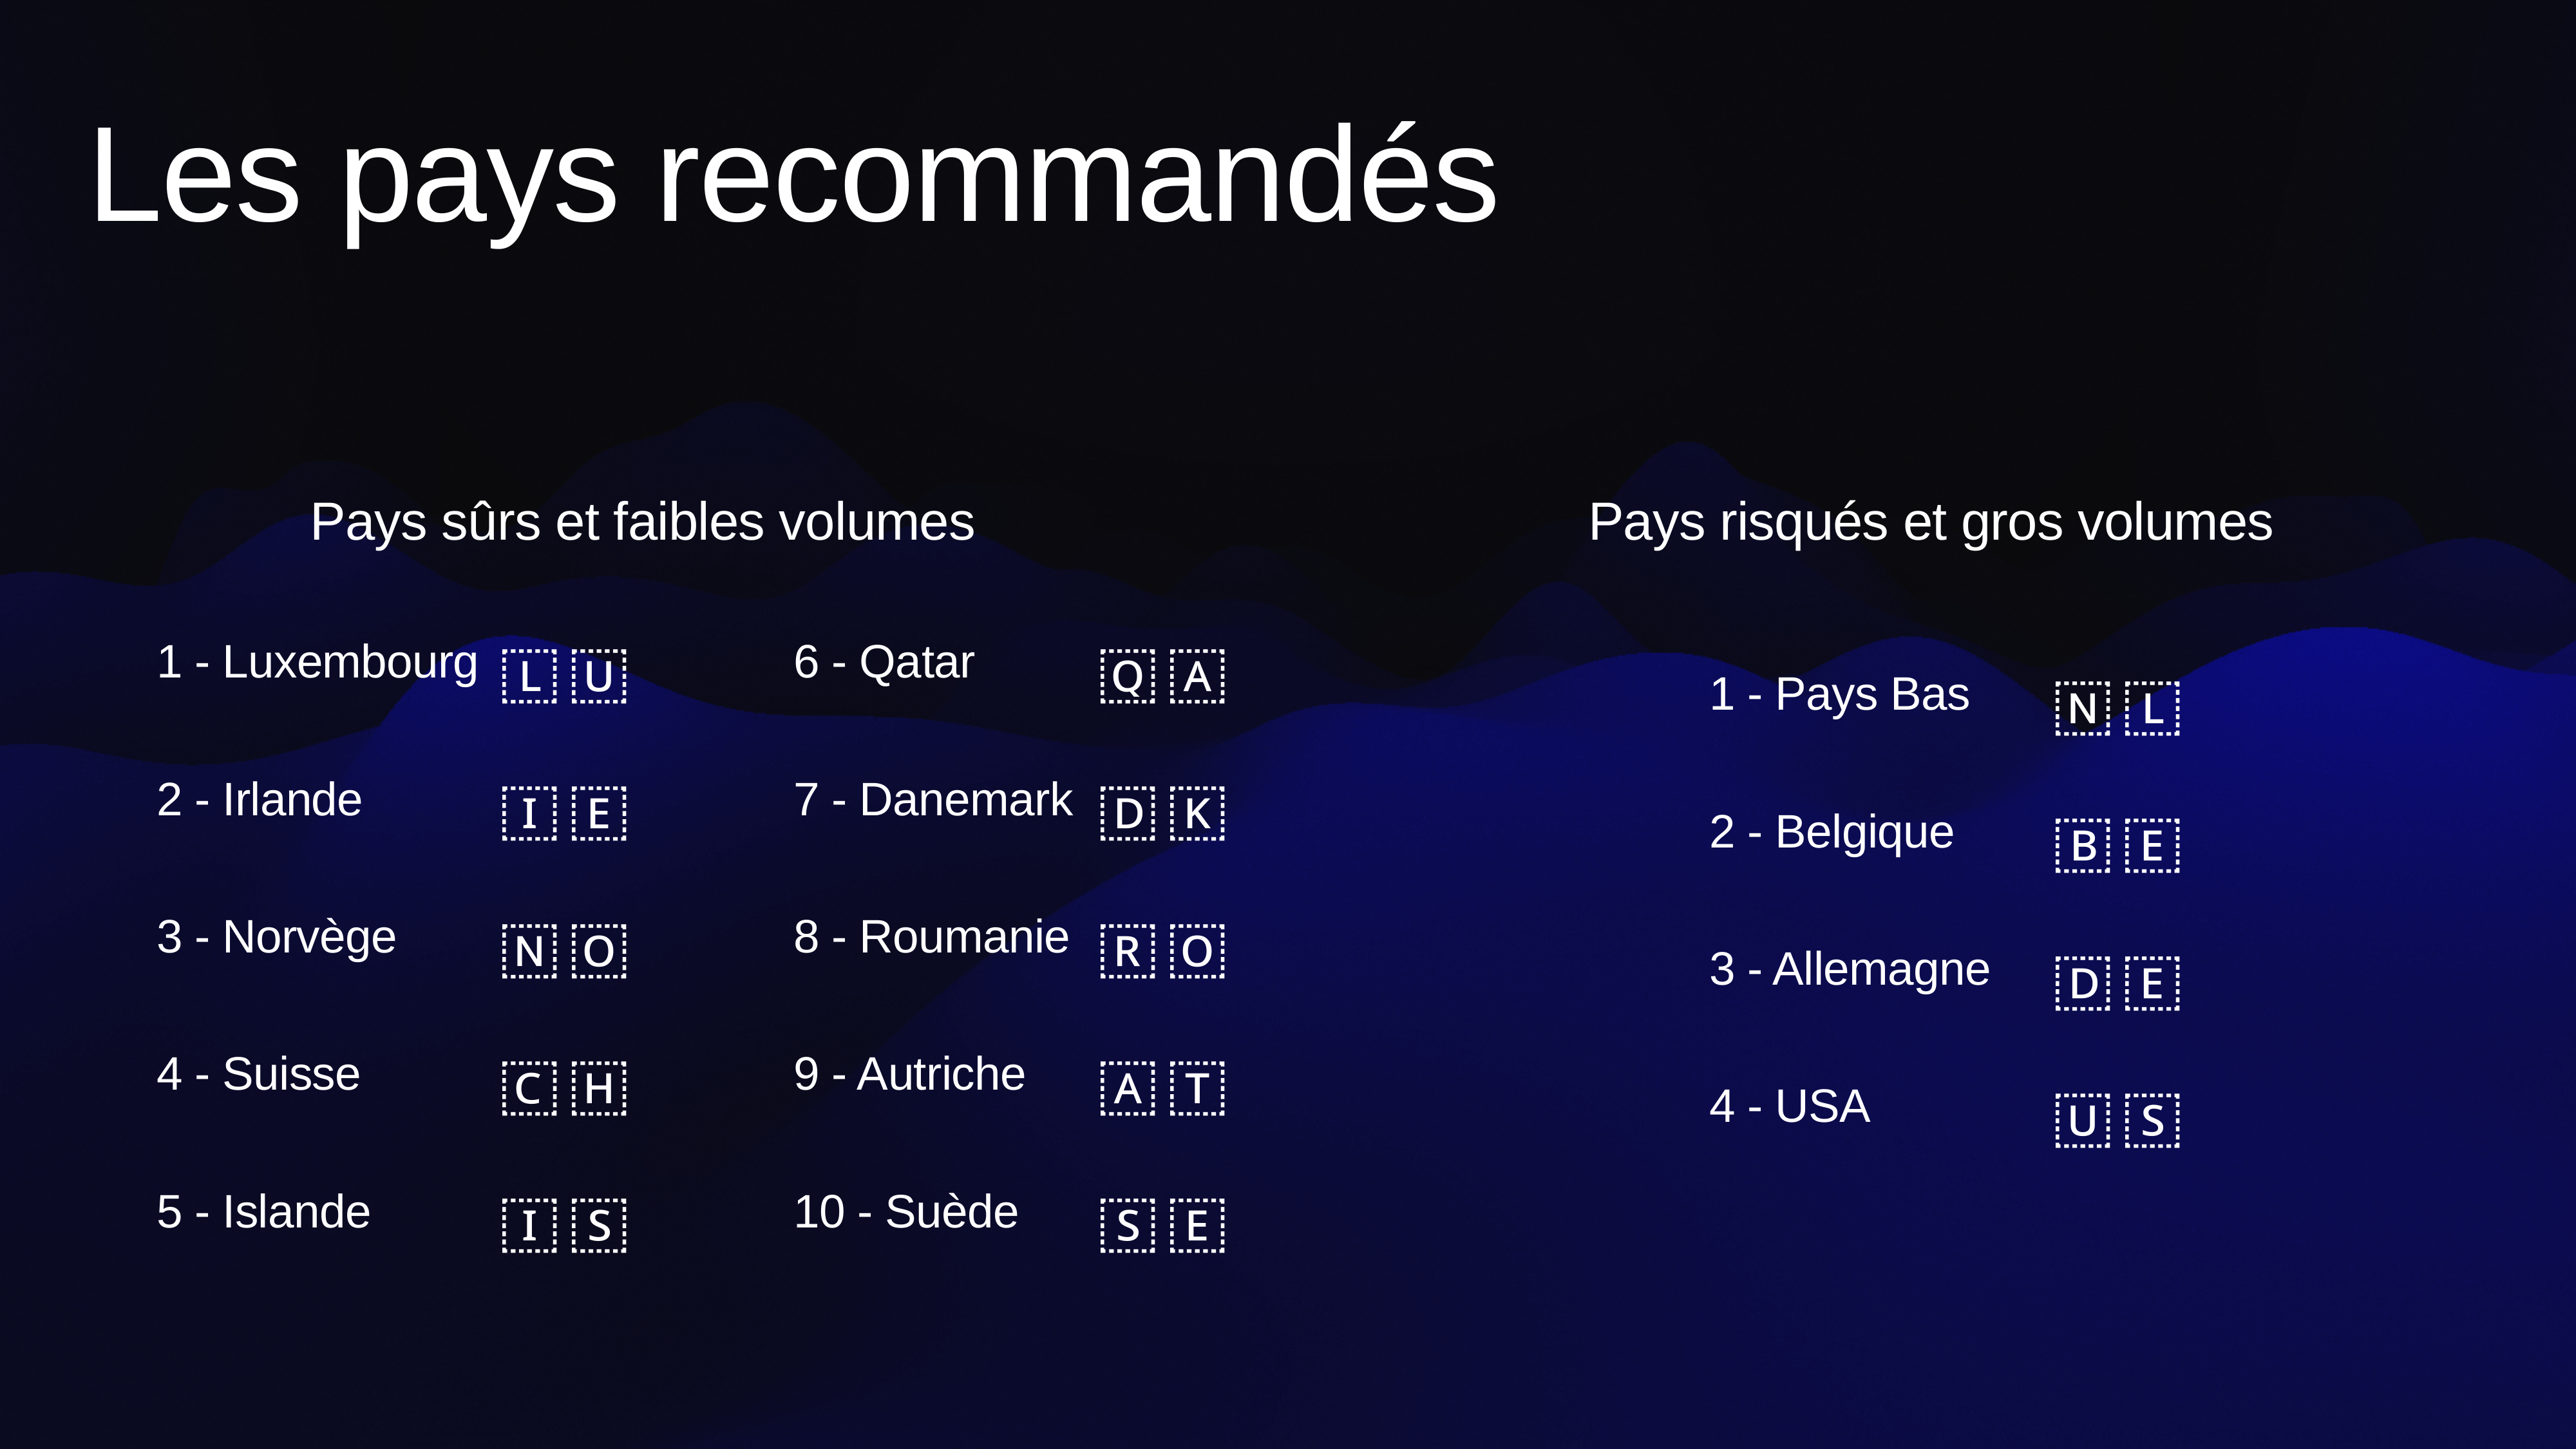

# Les pays recommandés
Pays sûrs et faibles volumes
Pays risqués et gros volumes
🇱🇺
1 - Luxembourg
🇶🇦
6 - Qatar
🇳🇱
1 - Pays Bas
🇮🇪
2 - Irlande
🇩🇰
7 - Danemark
🇧🇪
2 - Belgique
🇳🇴
3 - Norvège
🇷🇴
8 - Roumanie
🇩🇪
3 - Allemagne
🇨🇭
4 - Suisse
🇦🇹
9 - Autriche
🇺🇸
4 - USA
🇮🇸
5 - Islande
🇸🇪
10 - Suède
15